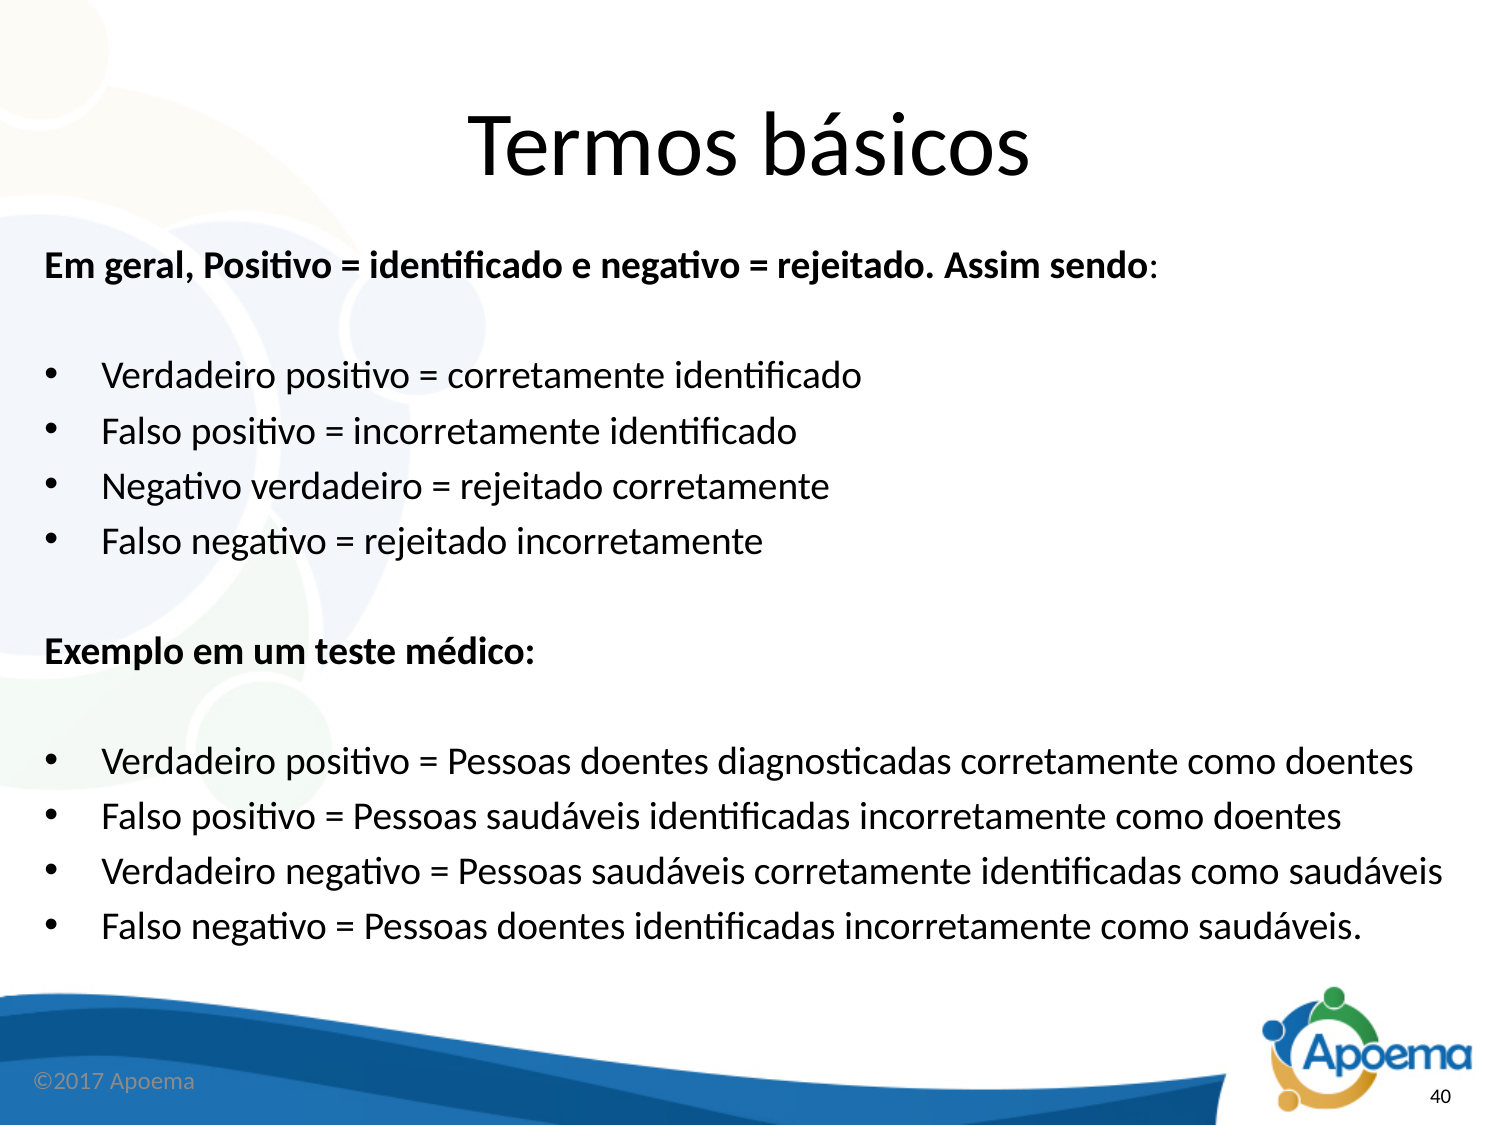

# Termos básicos
Em geral, Positivo = identificado e negativo = rejeitado. Assim sendo:

Verdadeiro positivo = corretamente identificado
Falso positivo = incorretamente identificado
Negativo verdadeiro = rejeitado corretamente
Falso negativo = rejeitado incorretamente

Exemplo em um teste médico:

Verdadeiro positivo = Pessoas doentes diagnosticadas corretamente como doentes
Falso positivo = Pessoas saudáveis identificadas incorretamente como doentes
Verdadeiro negativo = Pessoas saudáveis corretamente identificadas como saudáveis
Falso negativo = Pessoas doentes identificadas incorretamente como saudáveis.
©2017 Apoema
40